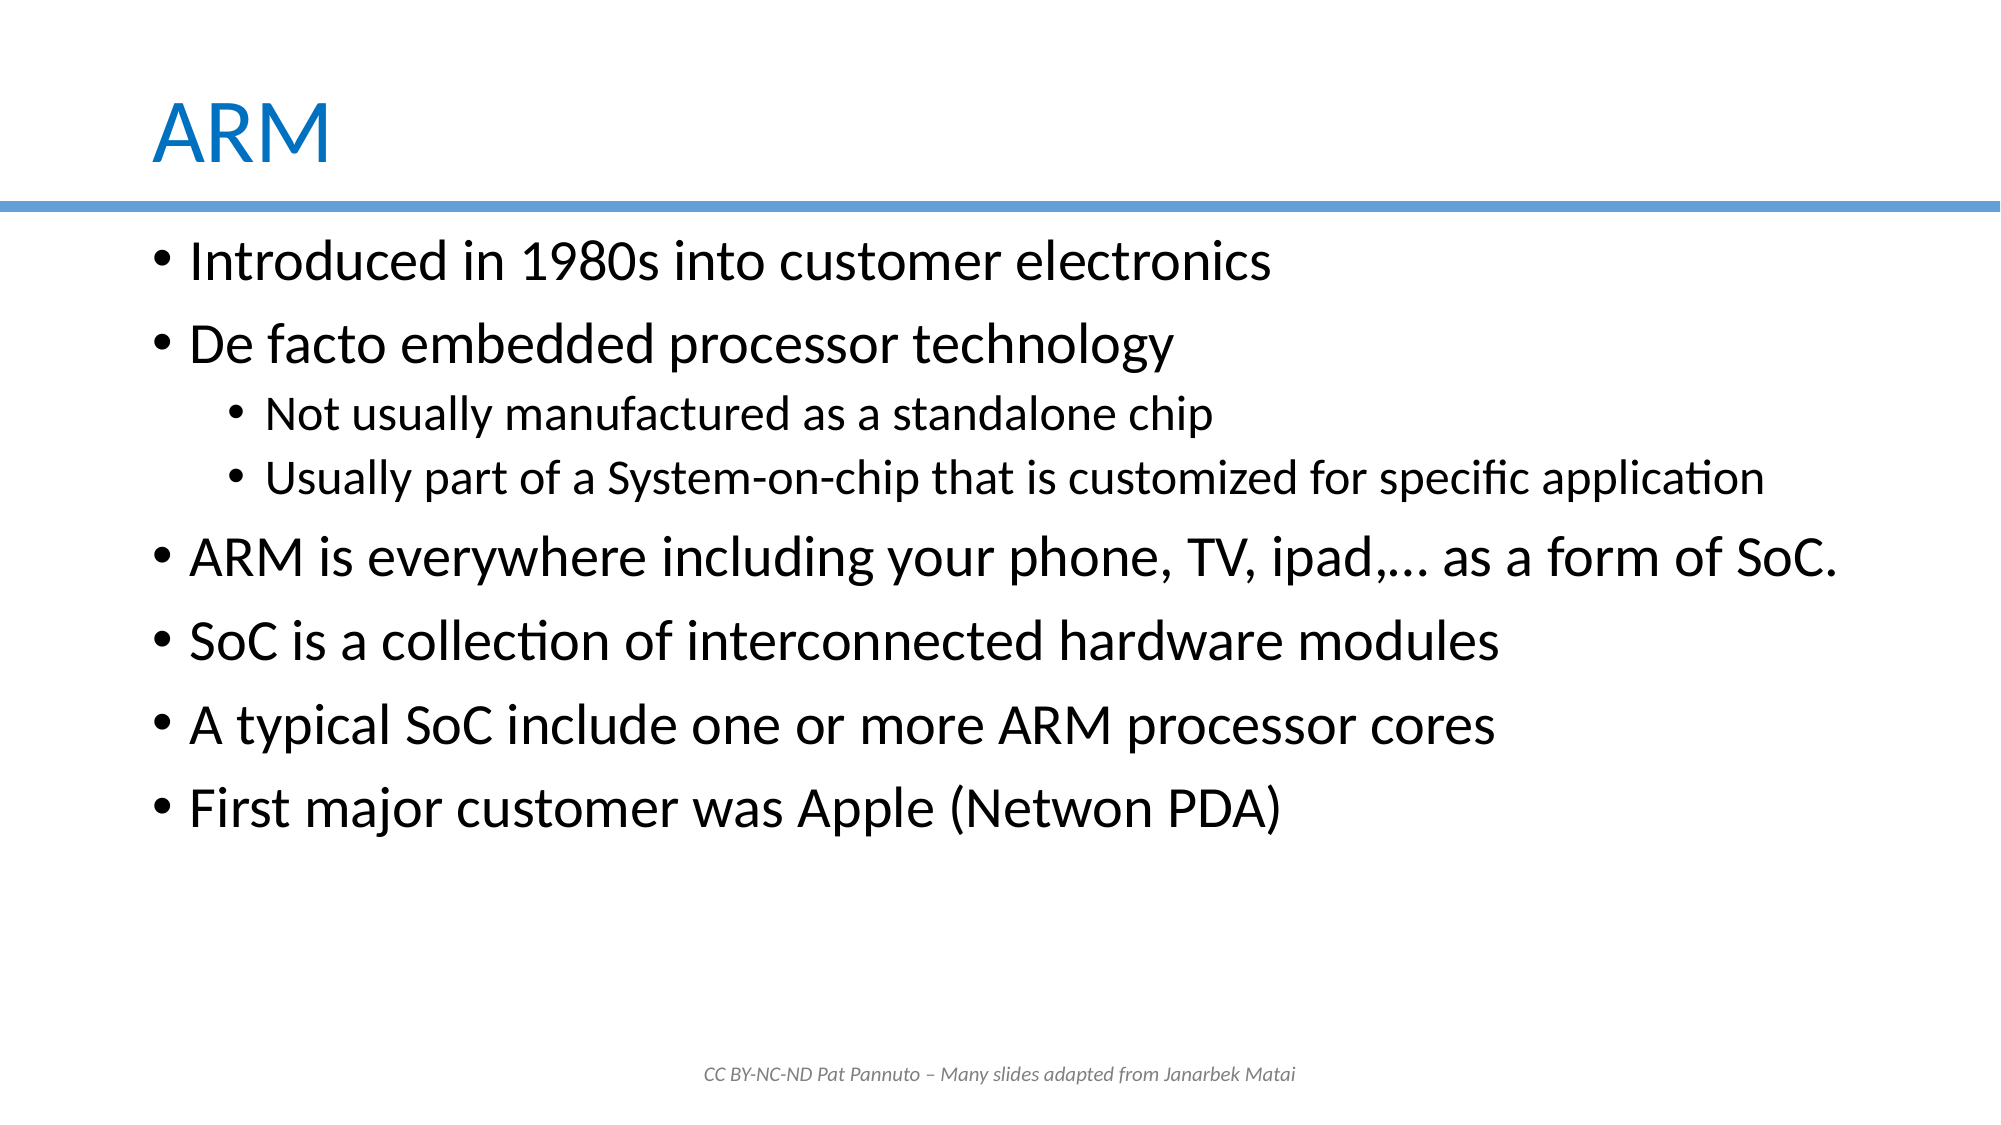

# ARM
Introduced in 1980s into customer electronics
De facto embedded processor technology
Not usually manufactured as a standalone chip
Usually part of a System-on-chip that is customized for specific application
ARM is everywhere including your phone, TV, ipad,… as a form of SoC.
SoC is a collection of interconnected hardware modules
A typical SoC include one or more ARM processor cores
First major customer was Apple (Netwon PDA)

CC BY-NC-ND Pat Pannuto – Many slides adapted from Janarbek Matai